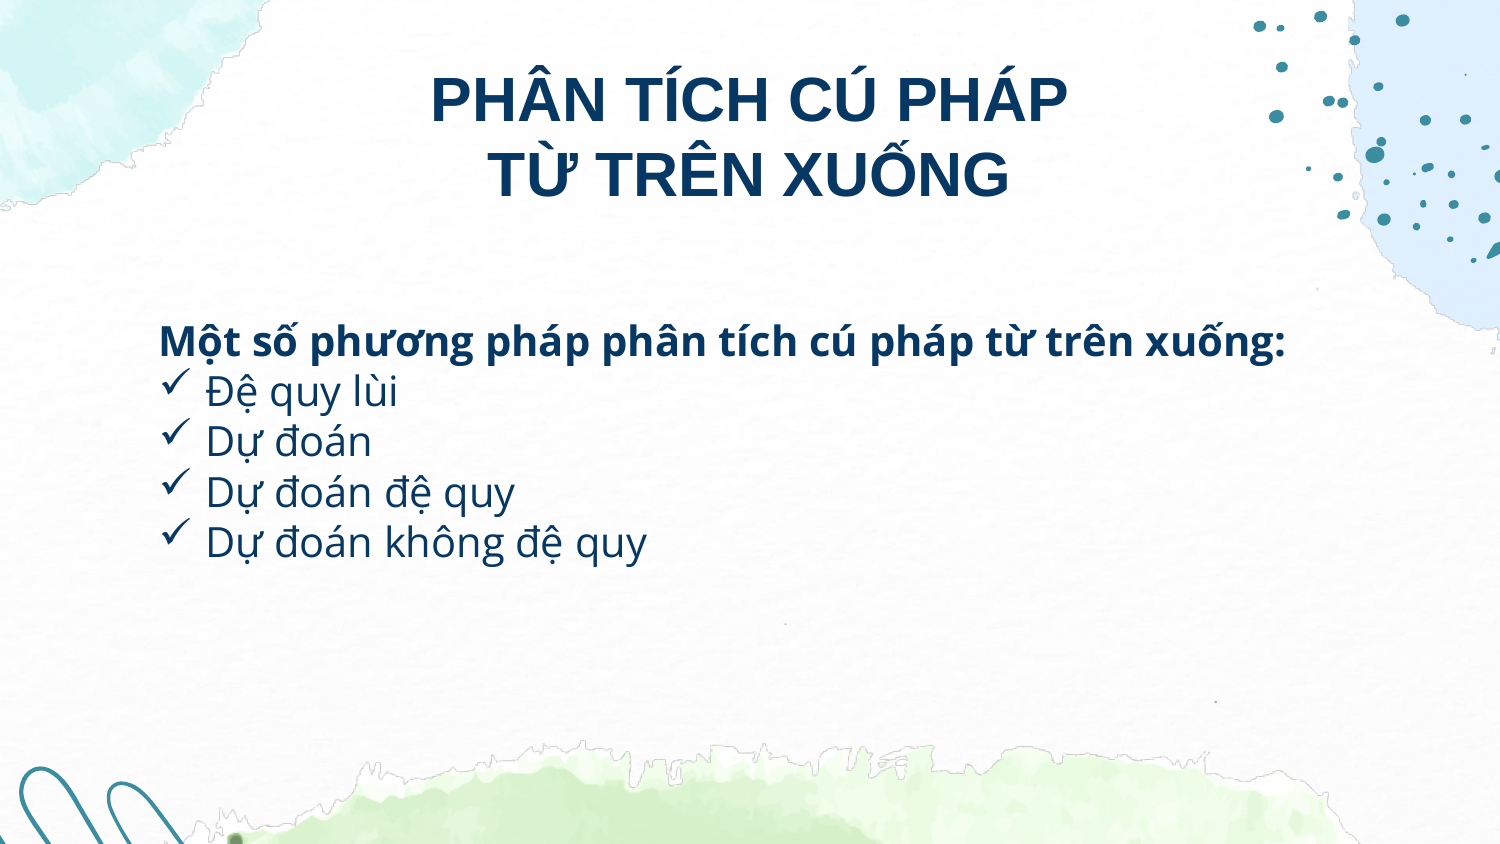

# PHÂN TÍCH CÚ PHÁP TỪ TRÊN XUỐNG
Một số phương pháp phân tích cú pháp từ trên xuống:
Đệ quy lùi
Dự đoán
Dự đoán đệ quy
Dự đoán không đệ quy